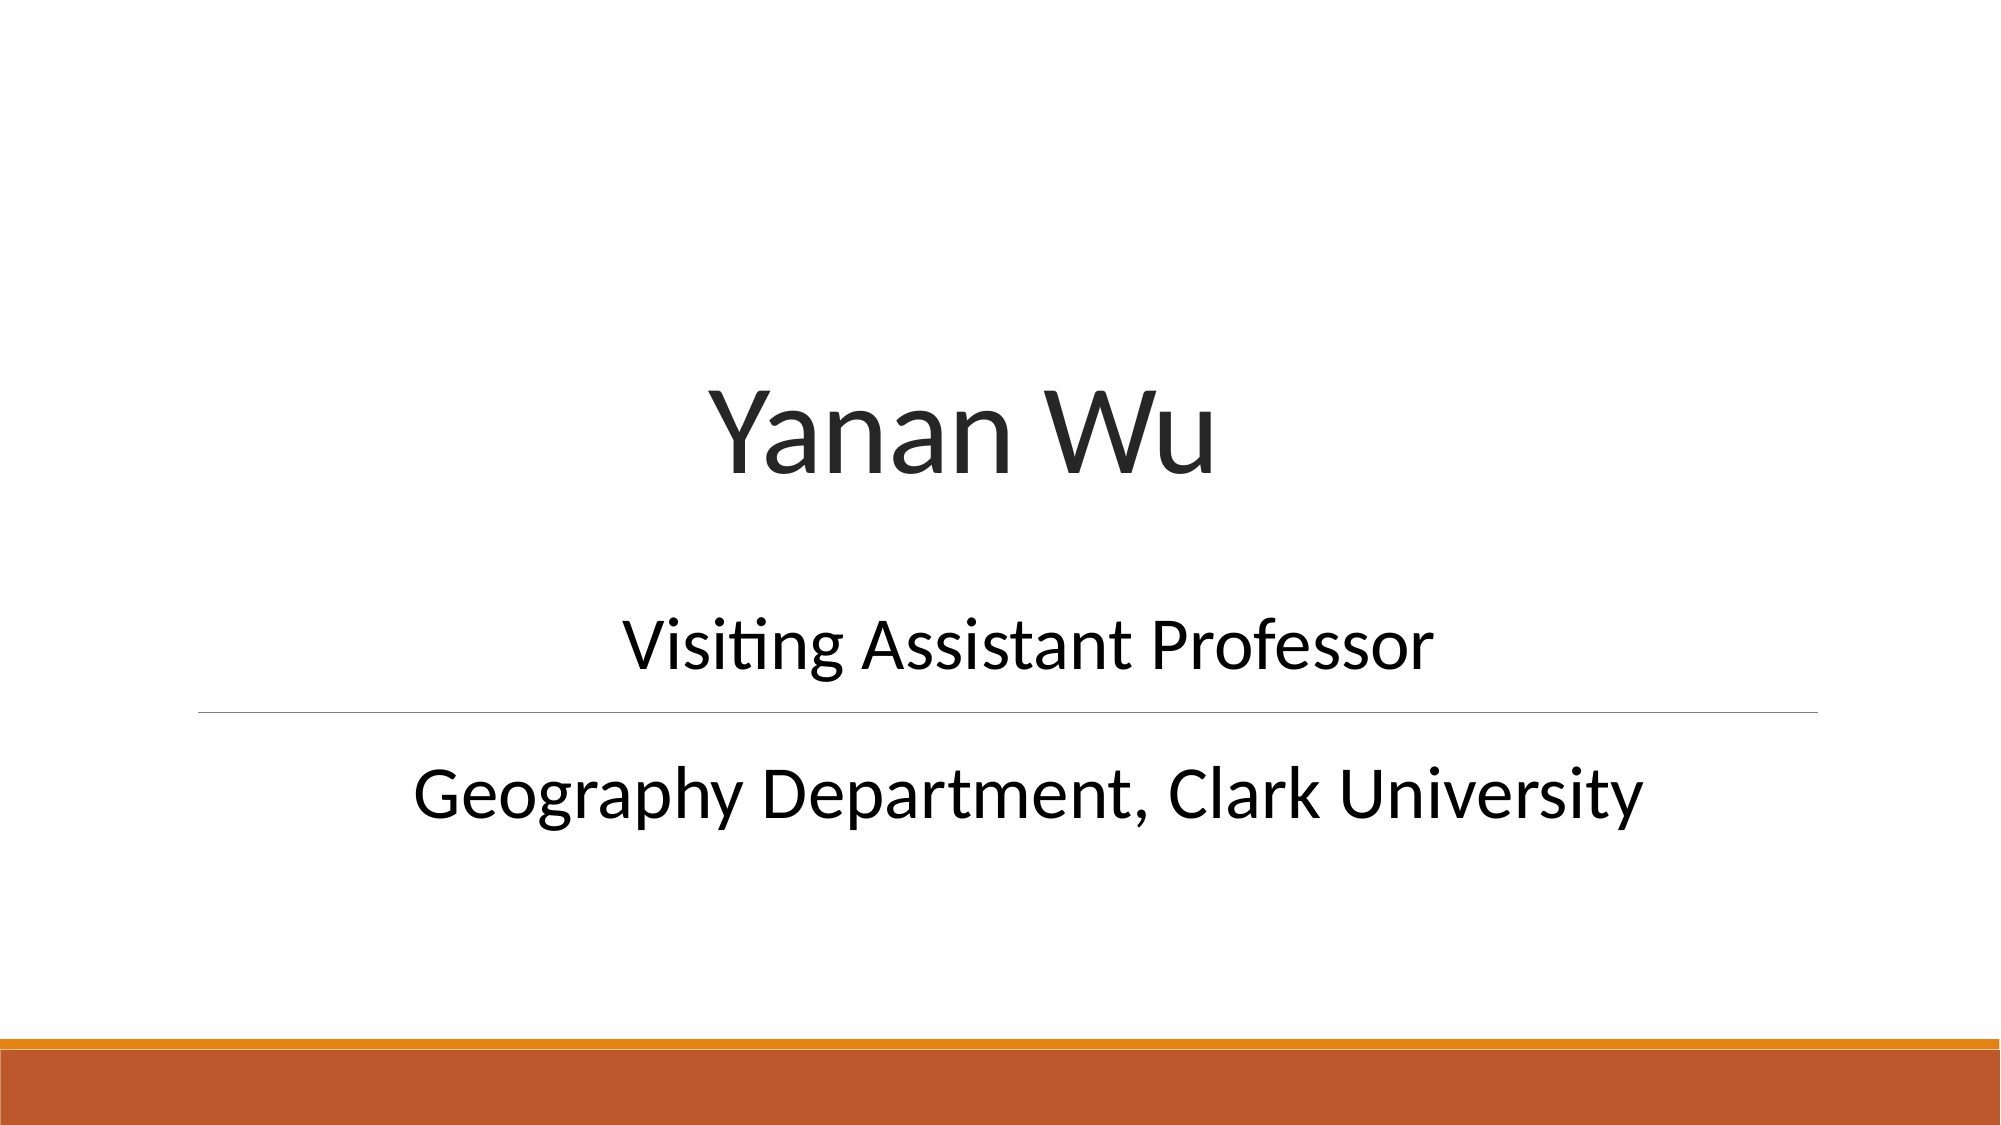

# Yanan Wu
Visiting Assistant Professor
Geography Department, Clark University